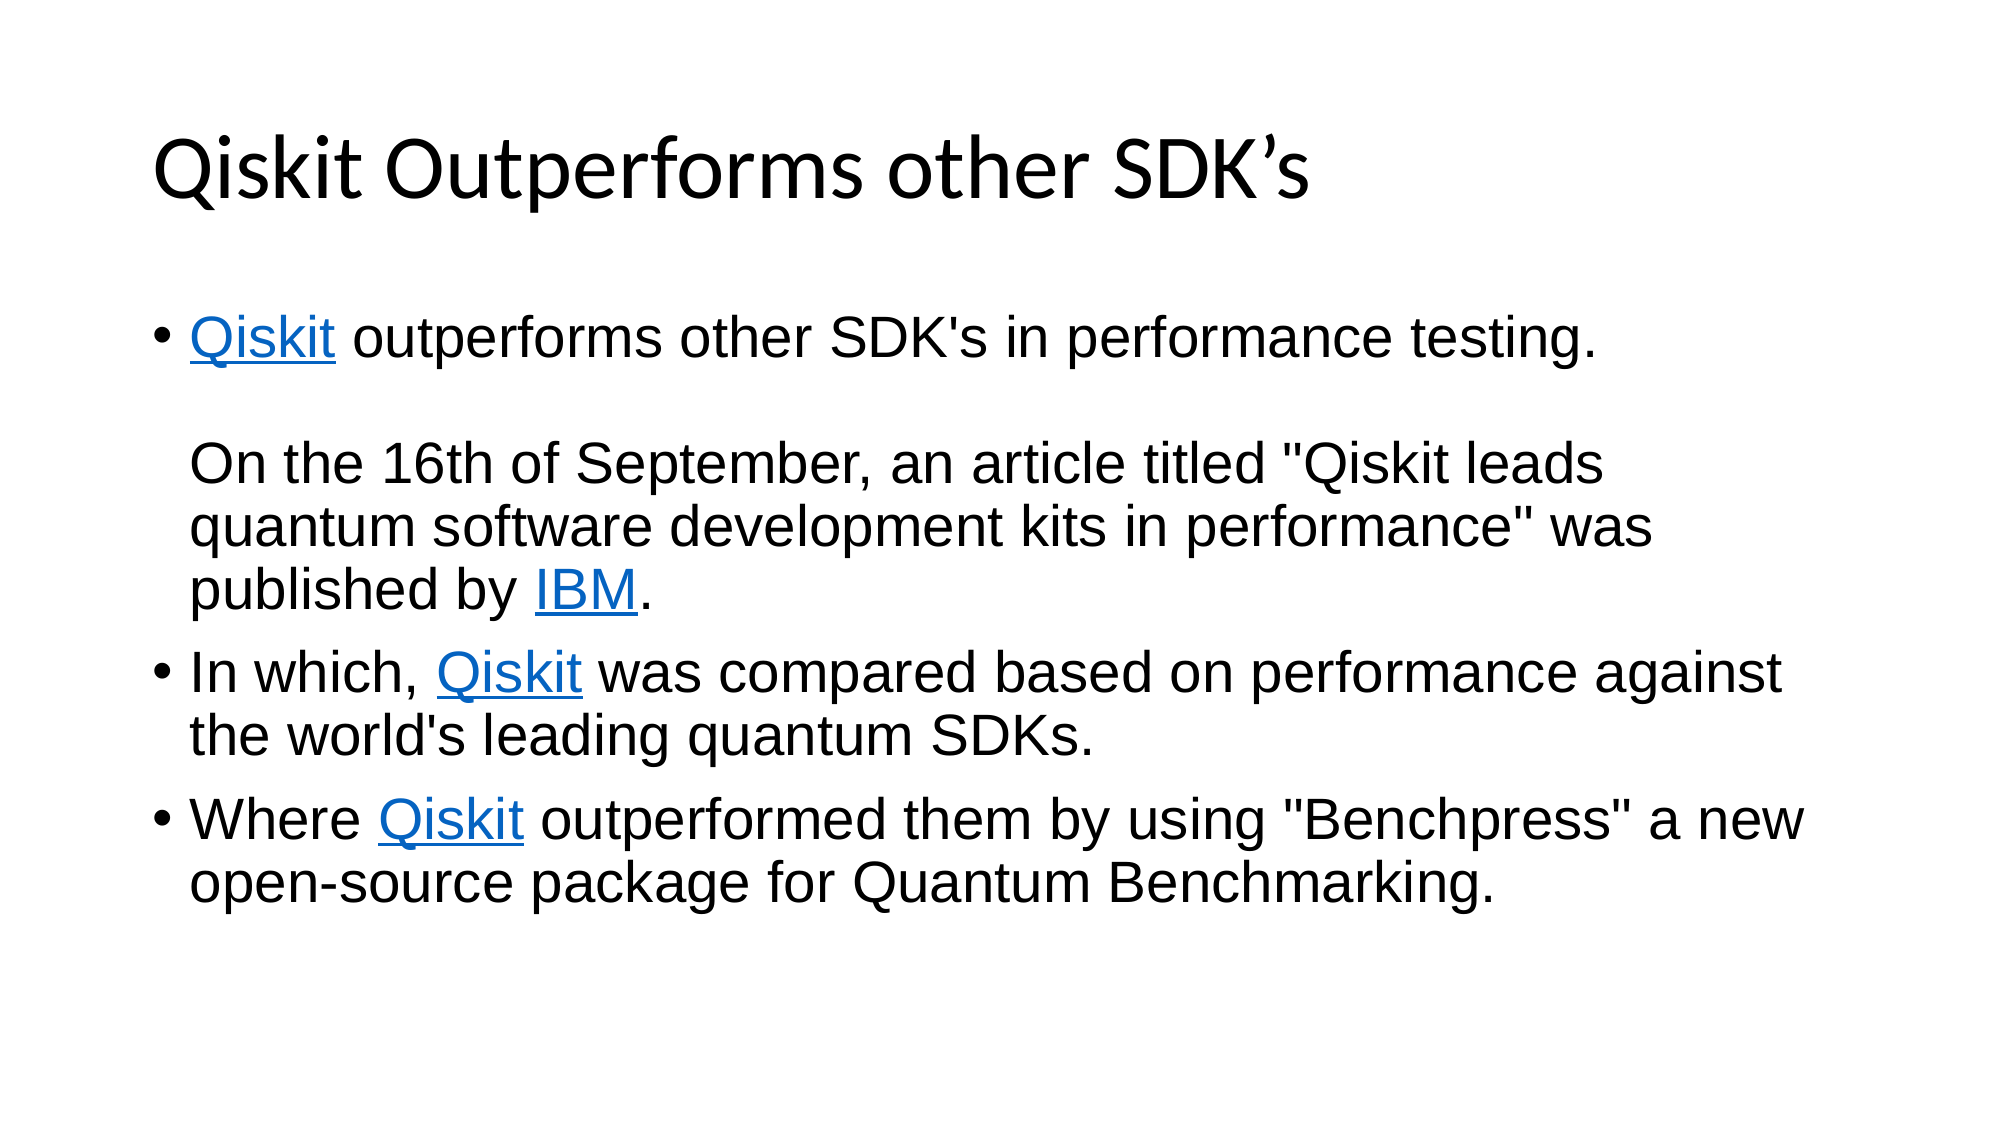

# Qiskit Outperforms other SDK’s
Qiskit outperforms other SDK's in performance testing.
On the 16th of September, an article titled "Qiskit leads quantum software development kits in performance" was published by IBM.
In which, Qiskit was compared based on performance against the world's leading quantum SDKs.
Where Qiskit outperformed them by using "Benchpress" a new open-source package for Quantum Benchmarking.